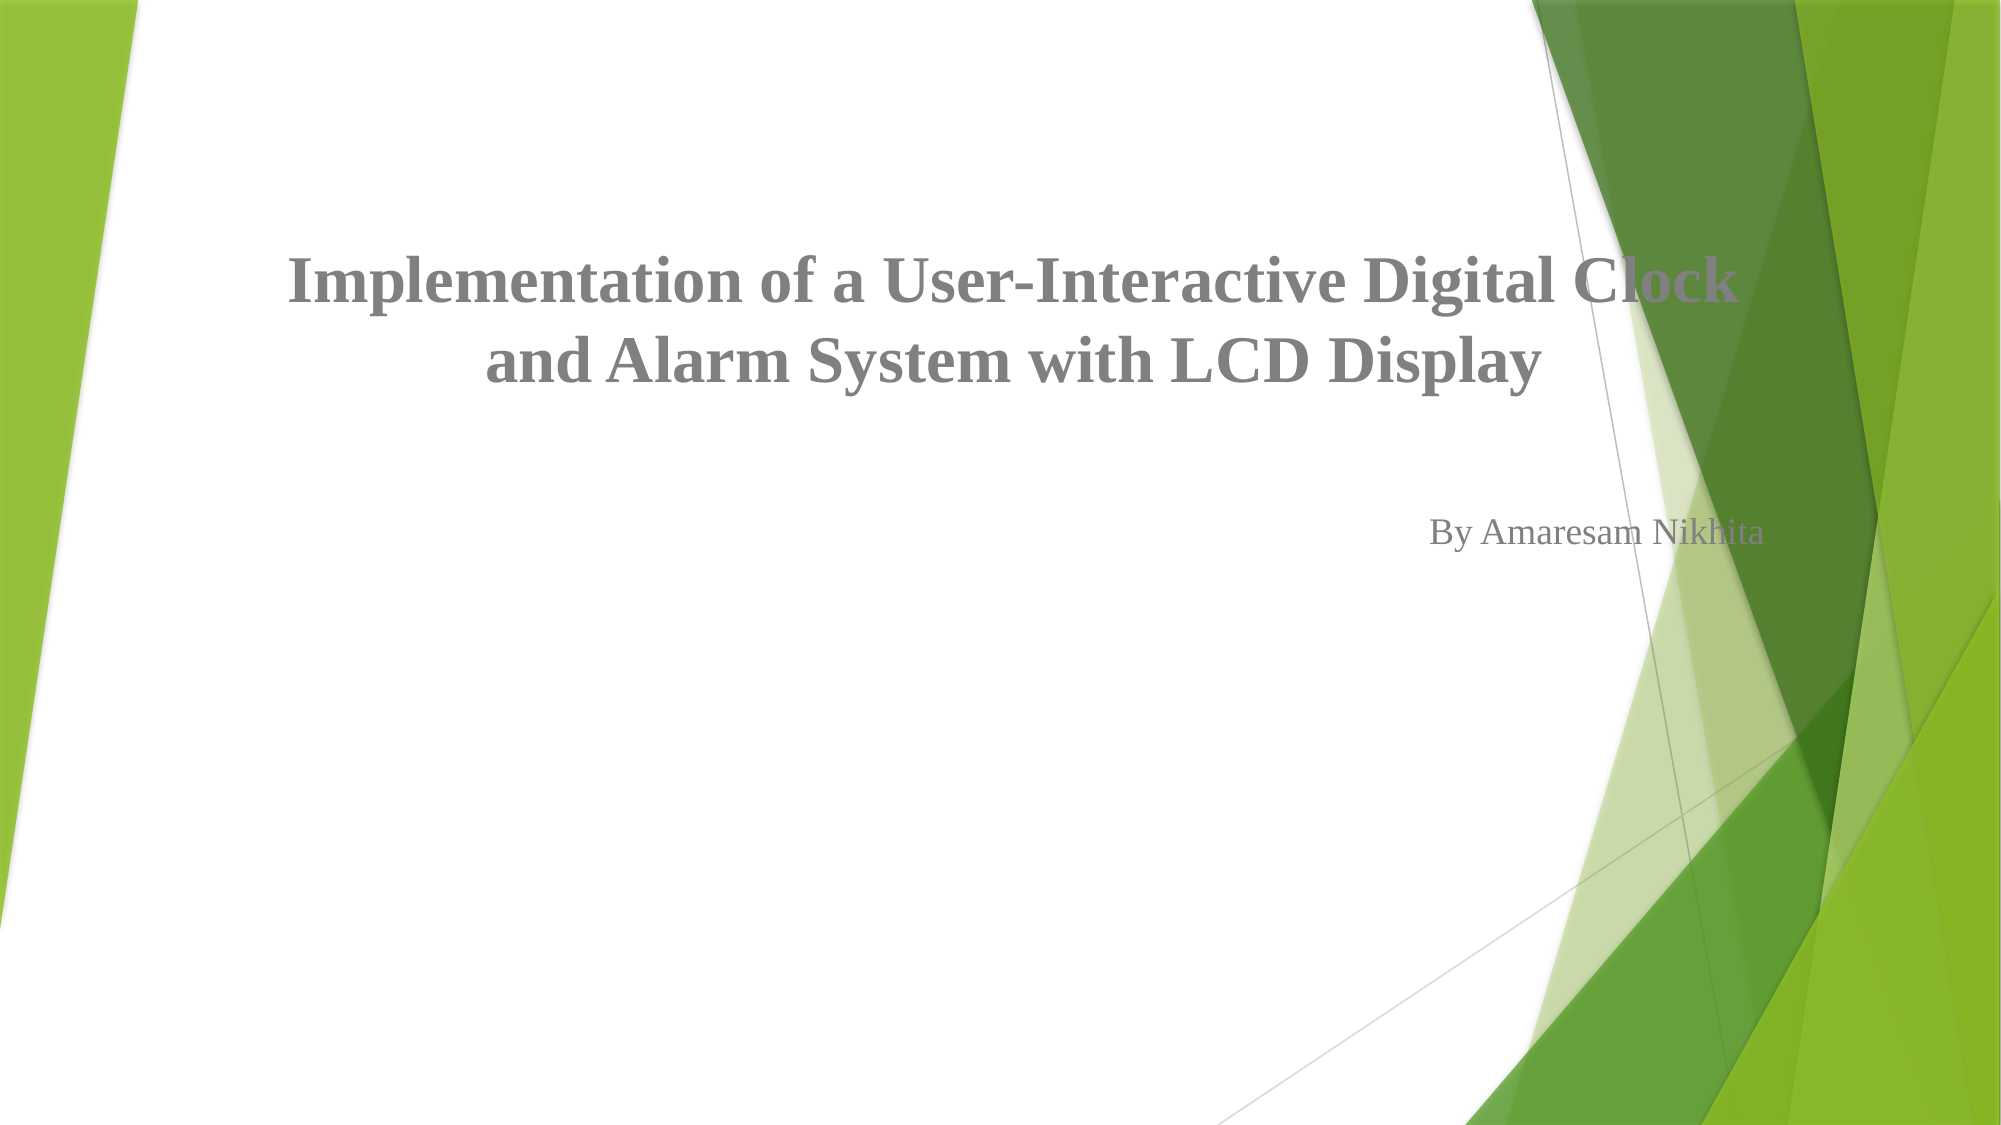

Implementation of a User-Interactive Digital Clock and Alarm System with LCD Display

By Amaresam Nikhita